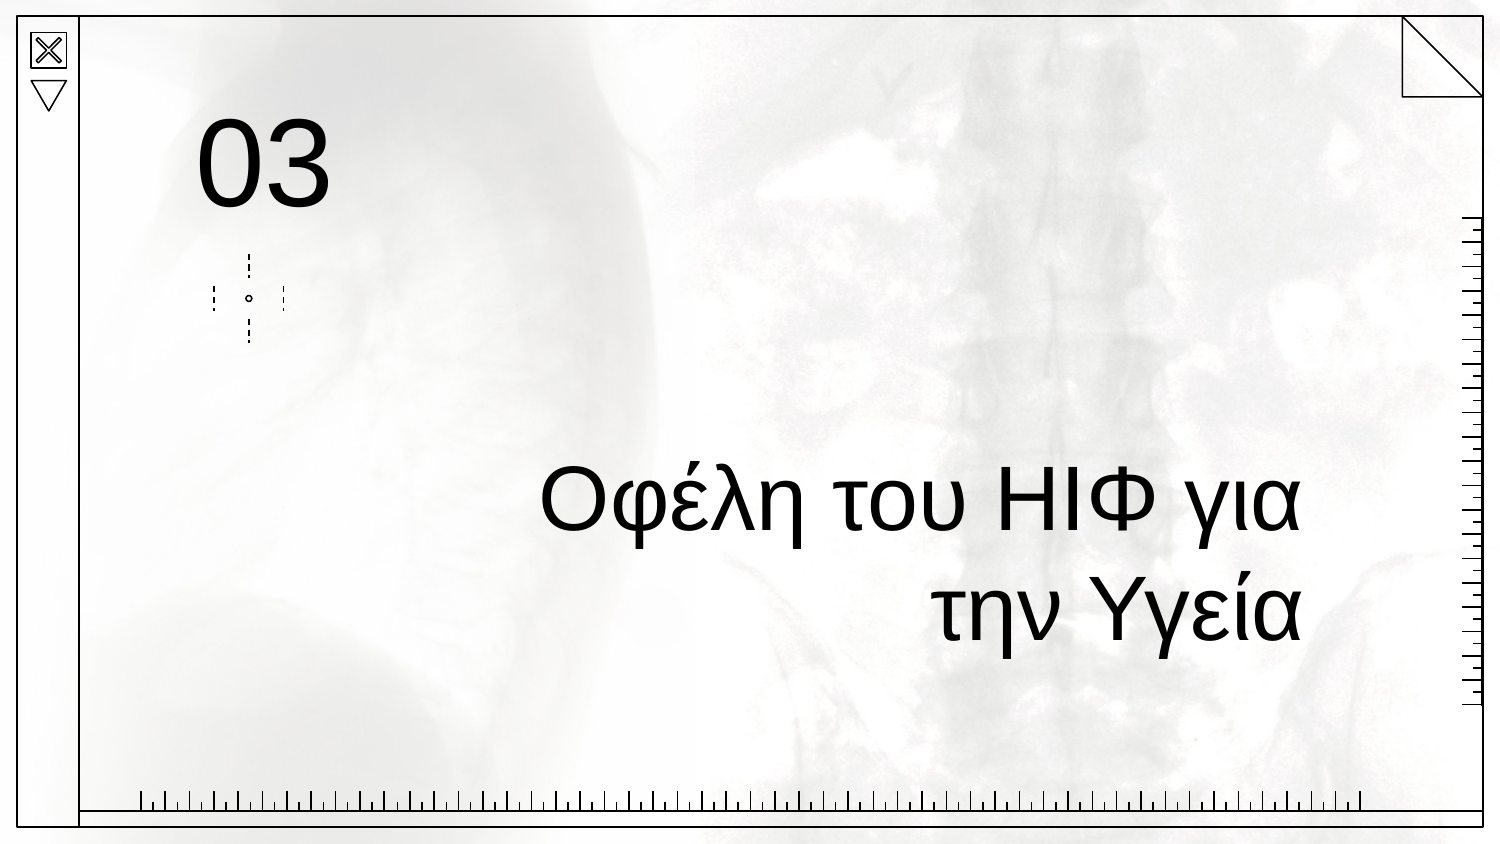

03

# Οφέλη του ΗΙΦ για την Υγεία